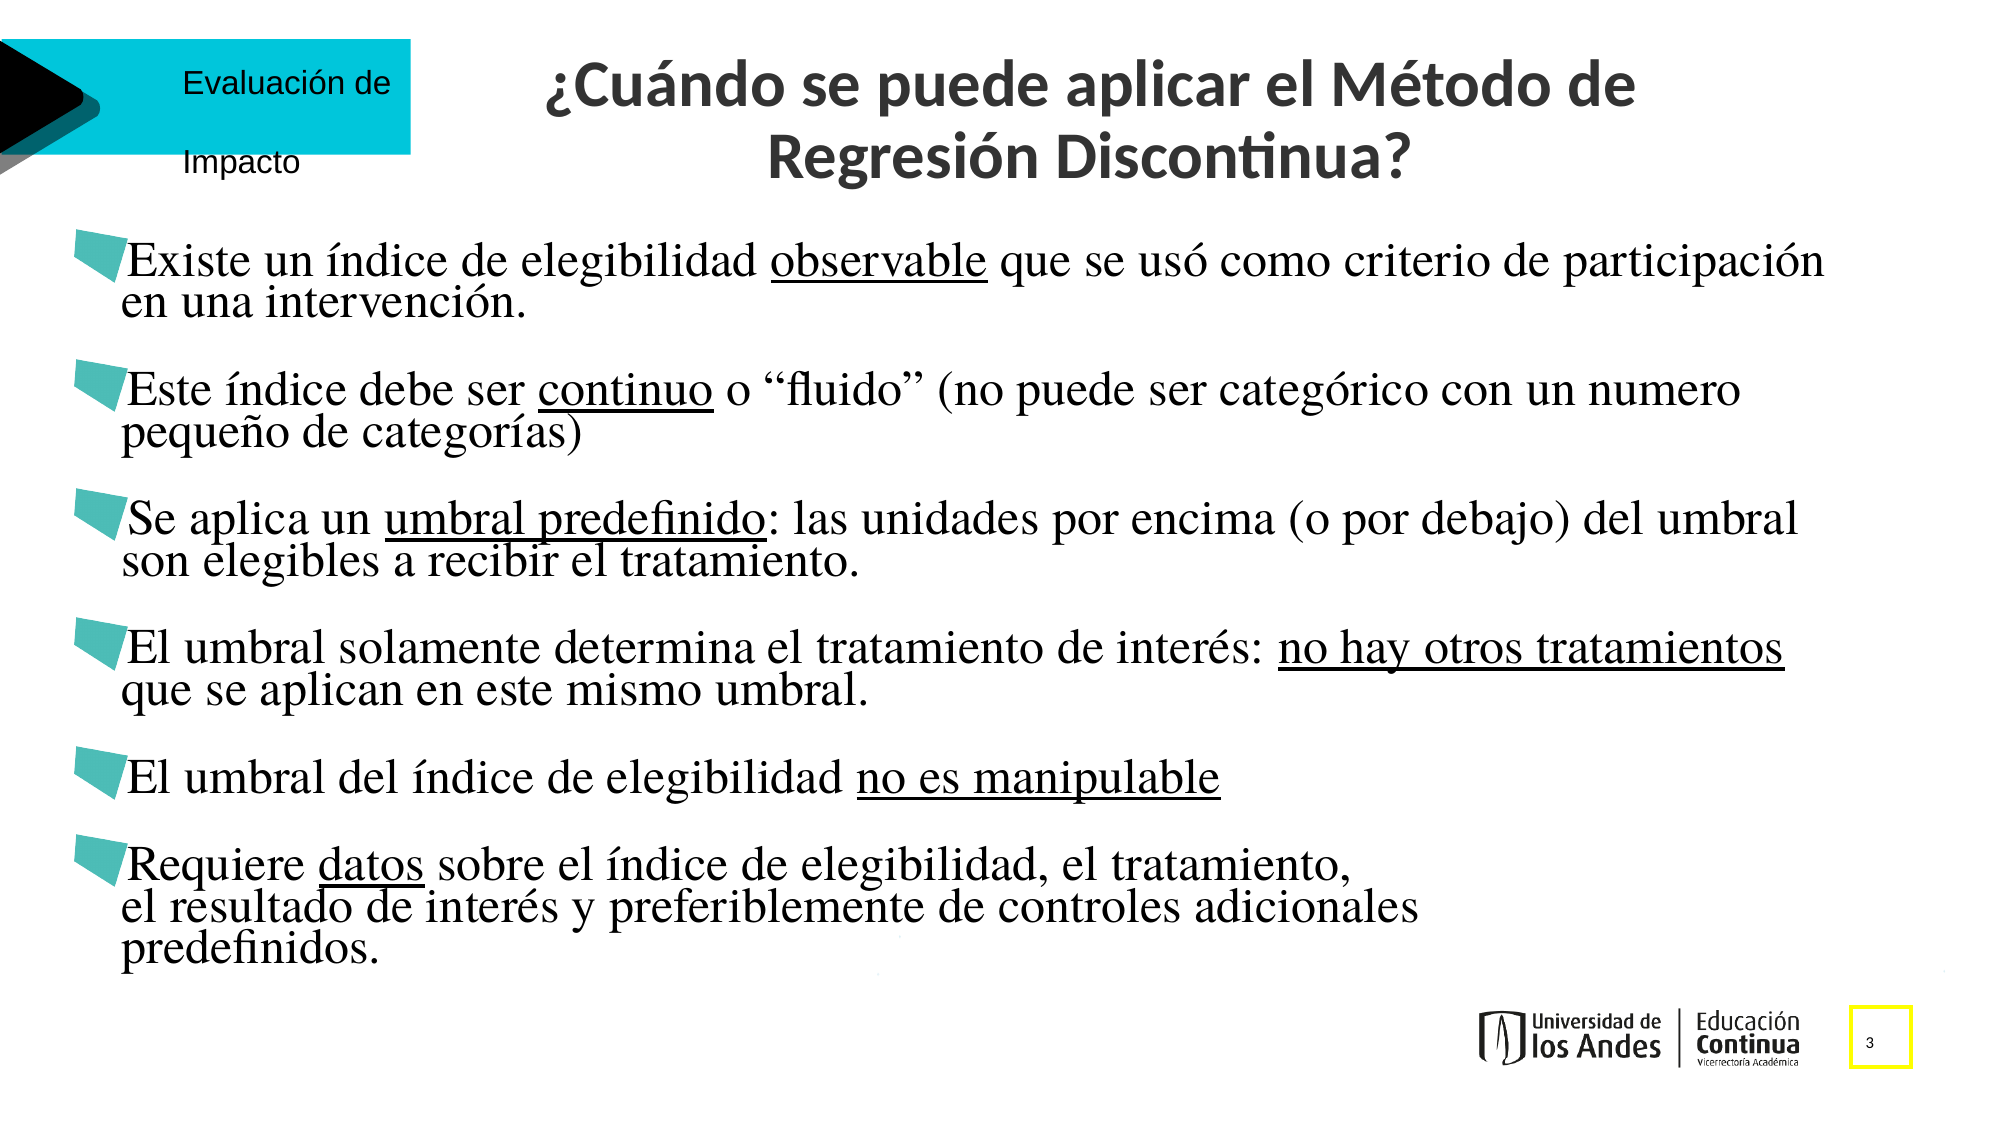

¿Cuándo se puede aplicar el Método de Regresión Discontinua?
Existe un índice de elegibilidad observable que se usó como criterio de participación en una intervención.
Este índice debe ser continuo o “fluido” (no puede ser categórico con un numero pequeño de categorías)
Se aplica un umbral predefinido: las unidades por encima (o por debajo) del umbral son elegibles a recibir el tratamiento.
El umbral solamente determina el tratamiento de interés: no hay otros tratamientos que se aplican en este mismo umbral.
El umbral del índice de elegibilidad no es manipulable
Requiere datos sobre el índice de elegibilidad, el tratamiento,
el resultado de interés y preferiblemente de controles adicionales
predefinidos.